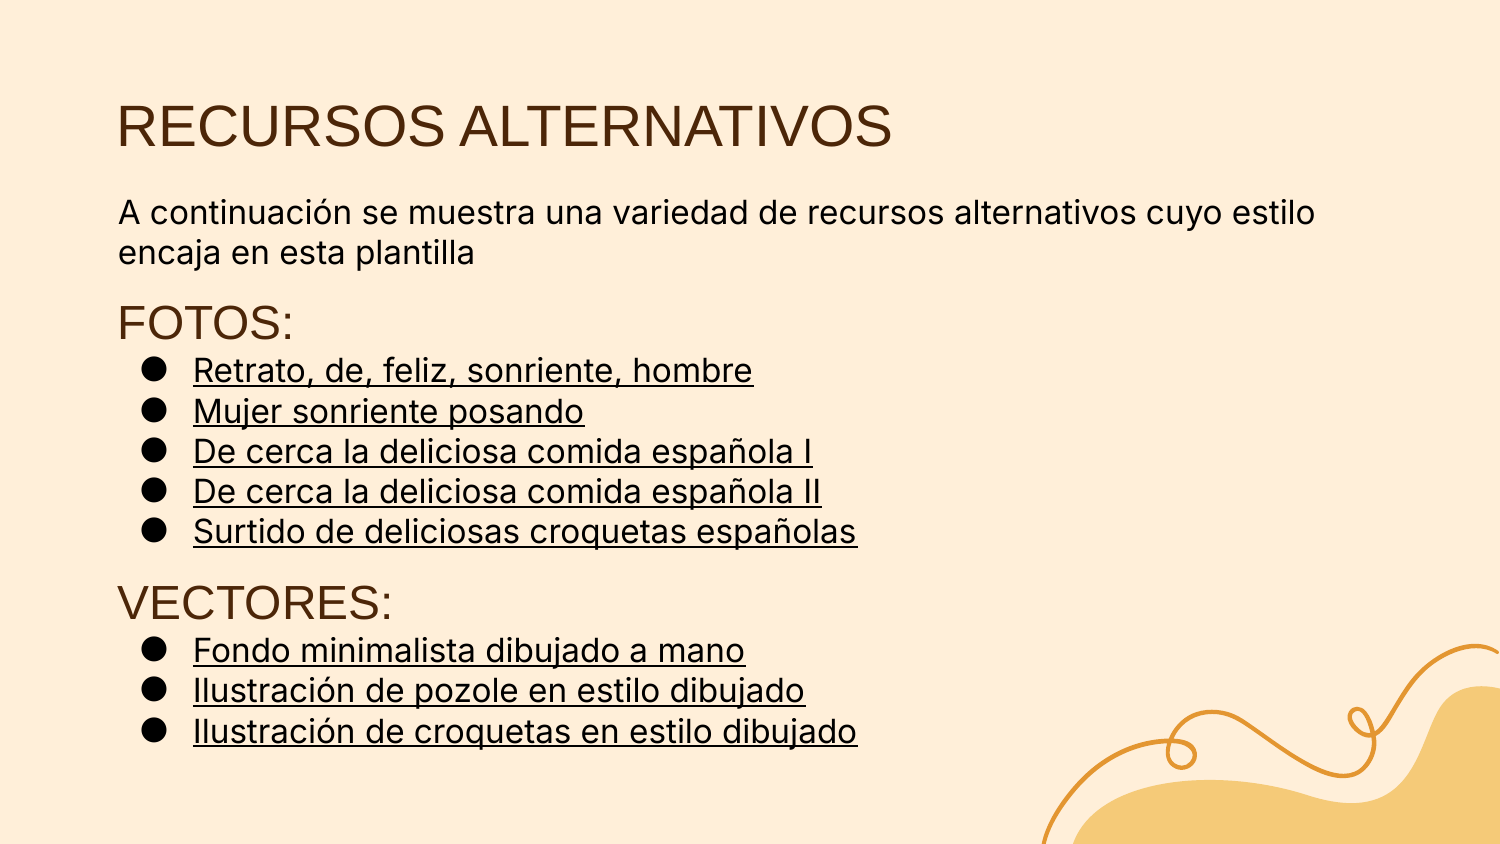

# RECURSOS ALTERNATIVOS
A continuación se muestra una variedad de recursos alternativos cuyo estilo encaja en esta plantilla
FOTOS:
Retrato, de, feliz, sonriente, hombre
Mujer sonriente posando
De cerca la deliciosa comida española I
De cerca la deliciosa comida española II
Surtido de deliciosas croquetas españolas
VECTORES:
Fondo minimalista dibujado a mano
Ilustración de pozole en estilo dibujado
Ilustración de croquetas en estilo dibujado